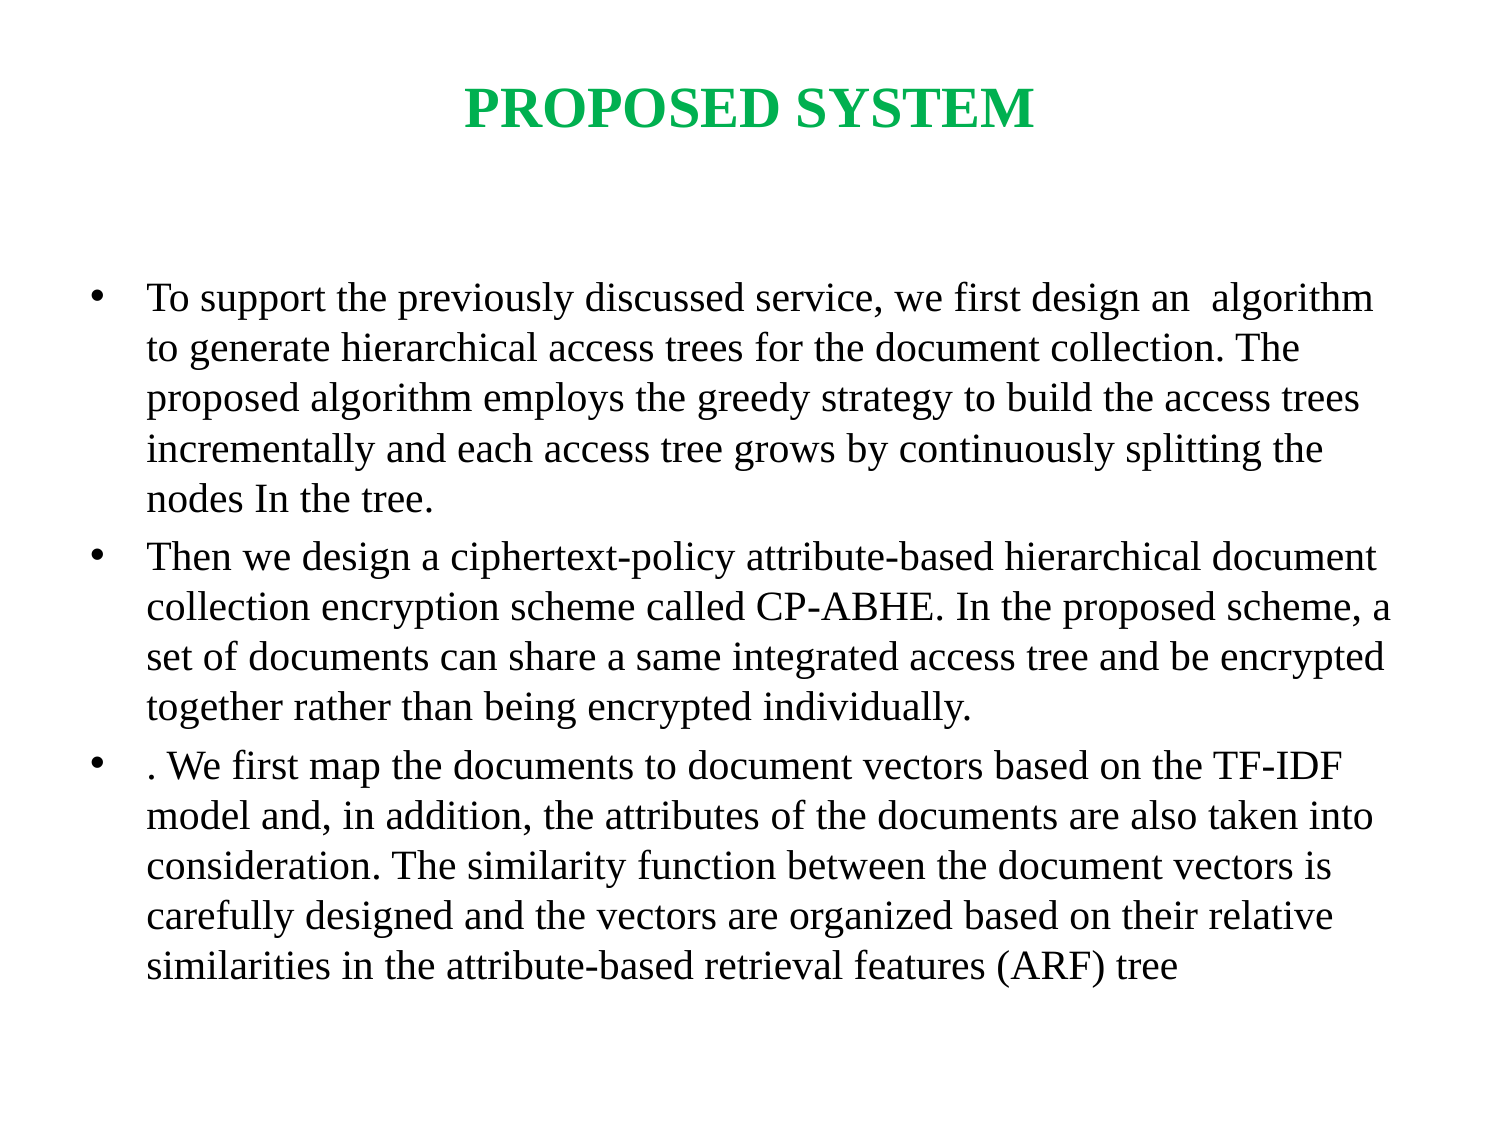

# PROPOSED SYSTEM
To support the previously discussed service, we first design an  algorithm to generate hierarchical access trees for the document collection. The proposed algorithm employs the greedy strategy to build the access trees incrementally and each access tree grows by continuously splitting the nodes In the tree.
Then we design a ciphertext-policy attribute-based hierarchical document collection encryption scheme called CP-ABHE. In the proposed scheme, a set of documents can share a same integrated access tree and be encrypted together rather than being encrypted individually.
. We first map the documents to document vectors based on the TF-IDF model and, in addition, the attributes of the documents are also taken into consideration. The similarity function between the document vectors is carefully designed and the vectors are organized based on their relative similarities in the attribute-based retrieval features (ARF) tree